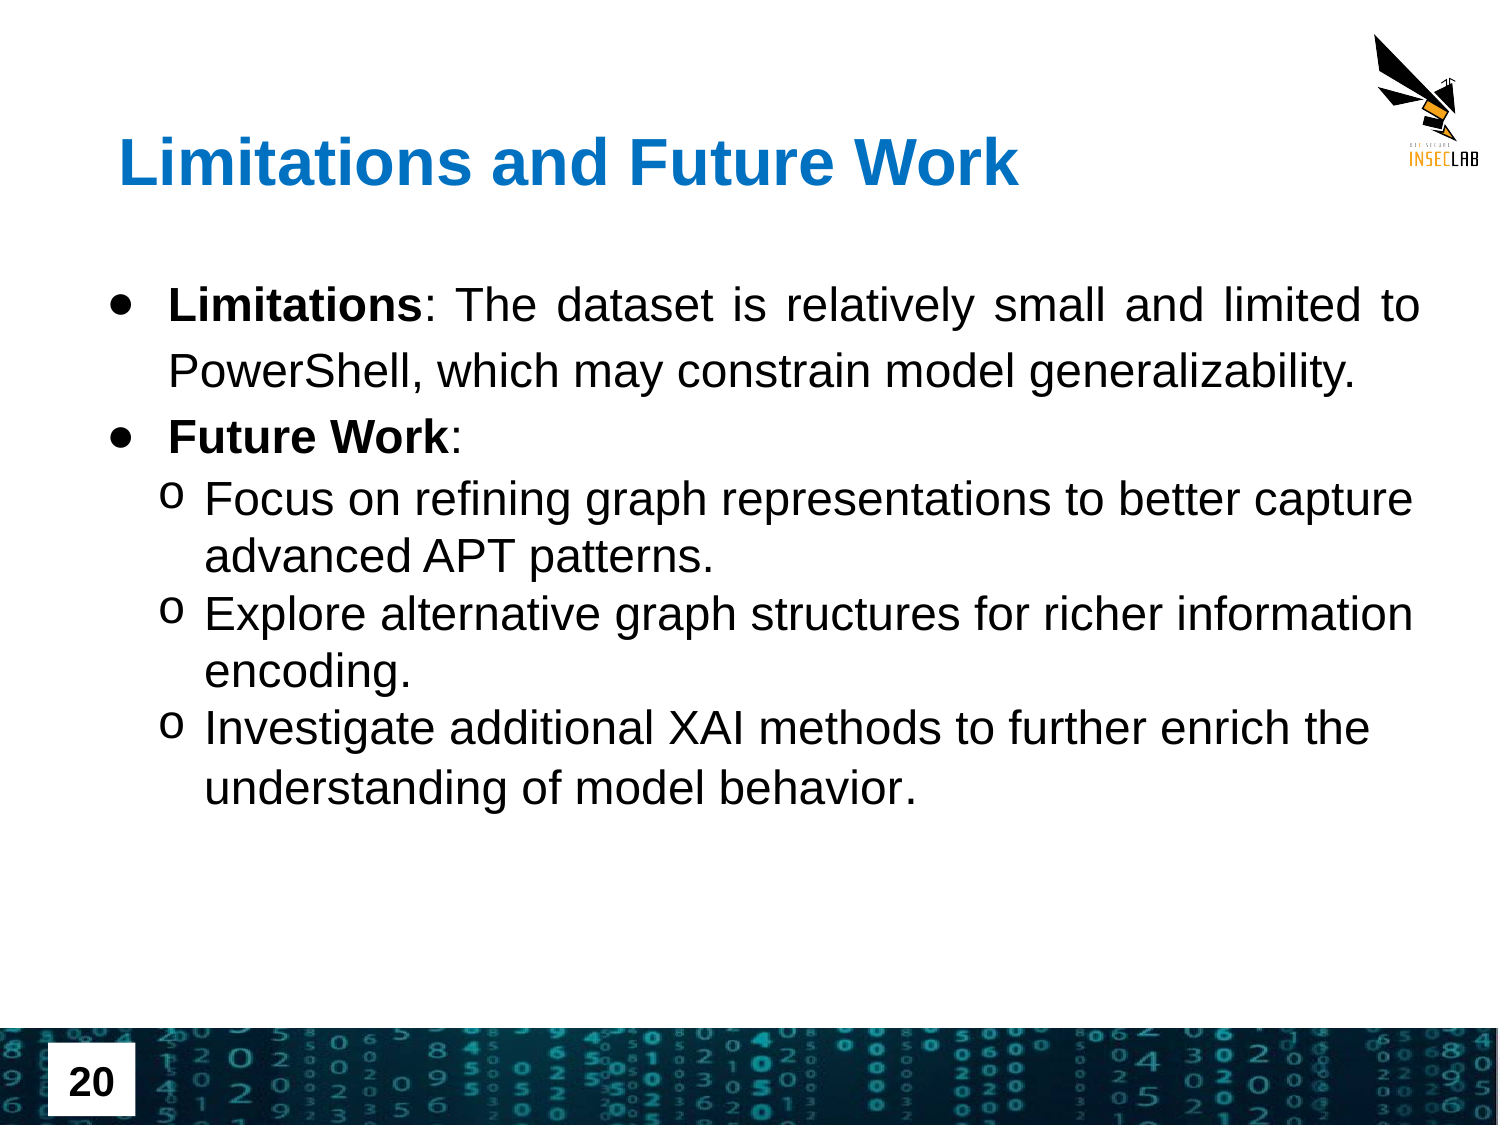

# Limitations and Future Work
Limitations: The dataset is relatively small and limited to PowerShell, which may constrain model generalizability.
Future Work:
Focus on refining graph representations to better capture advanced APT patterns.
Explore alternative graph structures for richer information encoding.
Investigate additional XAI methods to further enrich the understanding of model behavior.